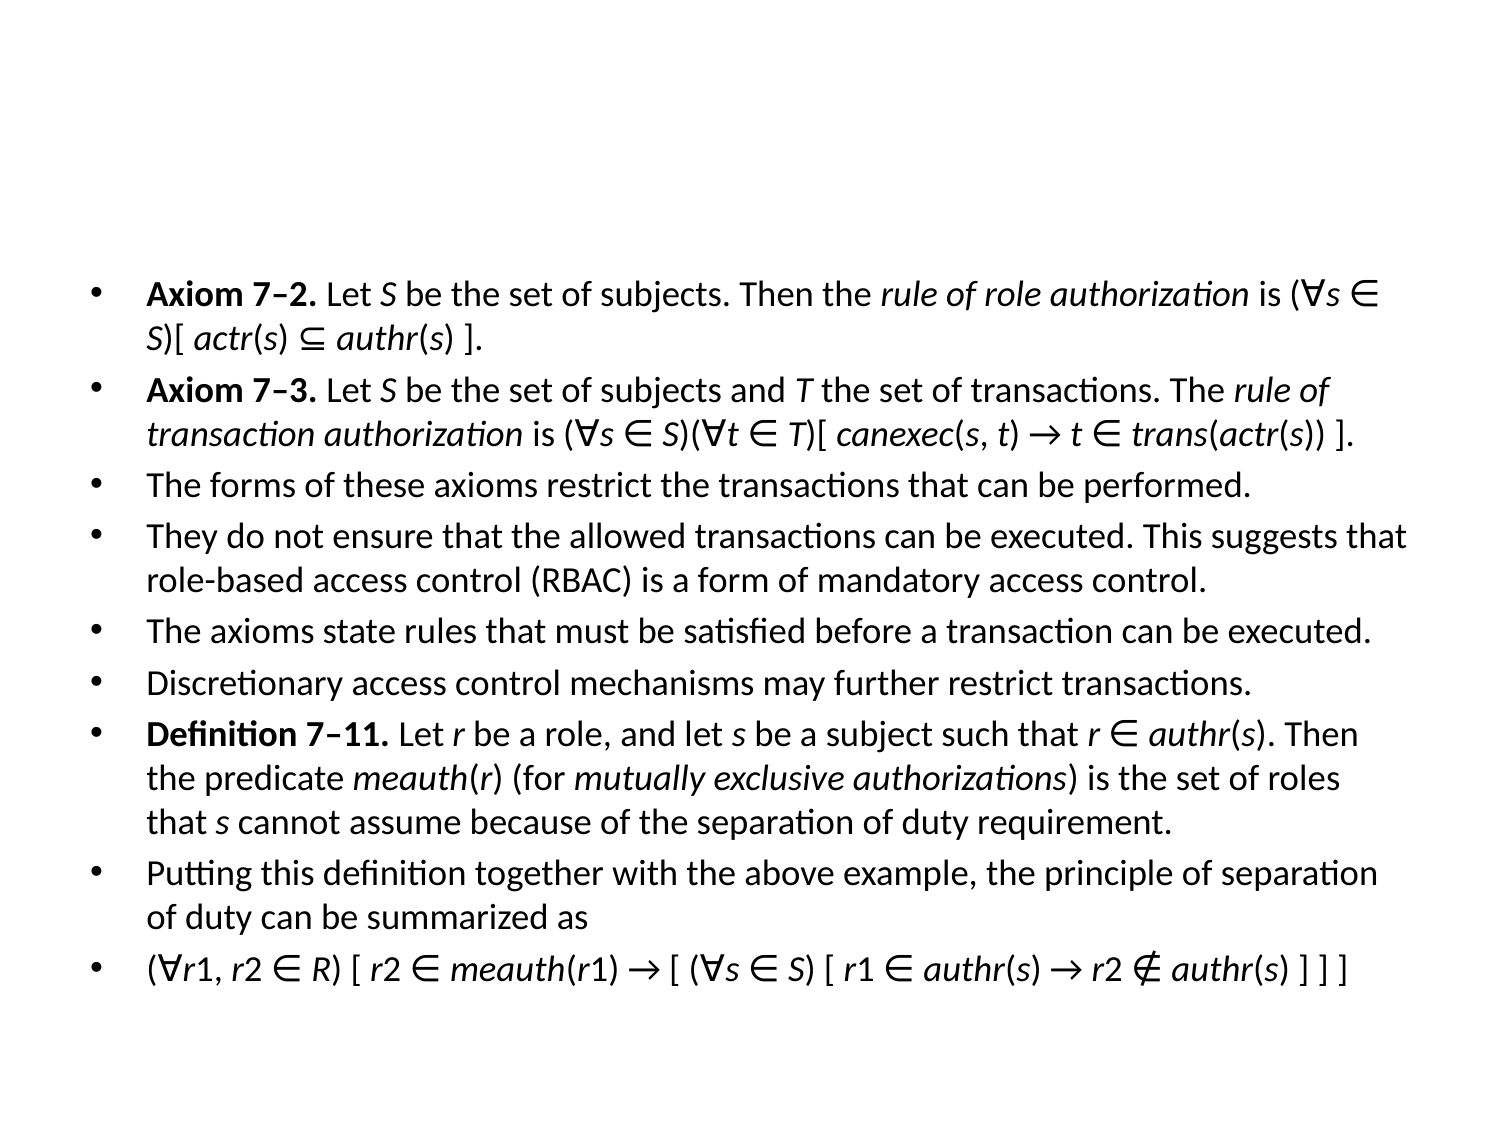

#
Axiom 7–2. Let S be the set of subjects. Then the rule of role authorization is (∀s ∈ S)[ actr(s) ⊆ authr(s) ].
Axiom 7–3. Let S be the set of subjects and T the set of transactions. The rule of transaction authorization is (∀s ∈ S)(∀t ∈ T)[ canexec(s, t) → t ∈ trans(actr(s)) ].
The forms of these axioms restrict the transactions that can be performed.
They do not ensure that the allowed transactions can be executed. This suggests that role-based access control (RBAC) is a form of mandatory access control.
The axioms state rules that must be satisfied before a transaction can be executed.
Discretionary access control mechanisms may further restrict transactions.
Definition 7–11. Let r be a role, and let s be a subject such that r ∈ authr(s). Then the predicate meauth(r) (for mutually exclusive authorizations) is the set of roles that s cannot assume because of the separation of duty requirement.
Putting this definition together with the above example, the principle of separation of duty can be summarized as
(∀r1, r2 ∈ R) [ r2 ∈ meauth(r1) → [ (∀s ∈ S) [ r1 ∈ authr(s) → r2 ∉ authr(s) ] ] ]